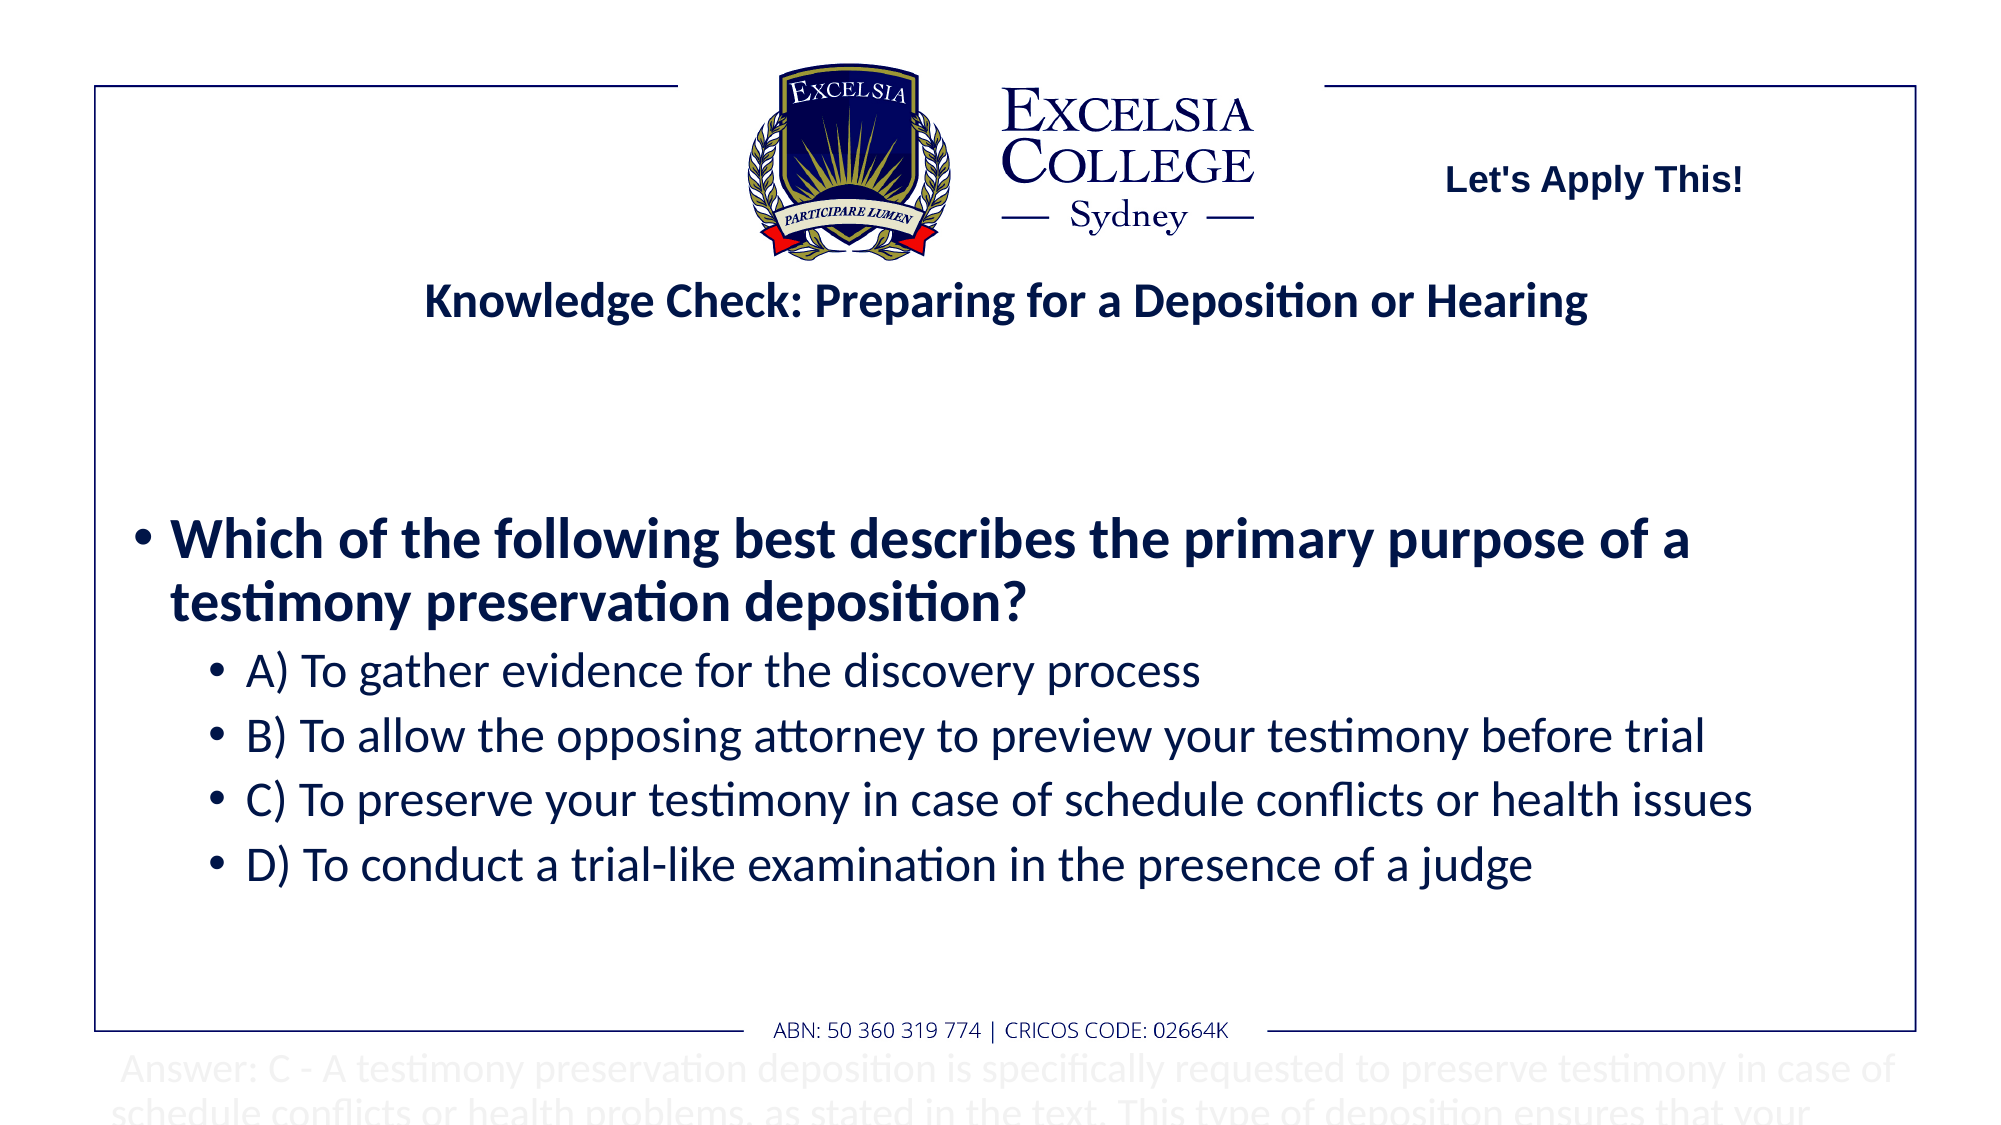

Let's Apply This!
# Knowledge Check: Preparing for a Deposition or Hearing

Which of the following best describes the primary purpose of a testimony preservation deposition?
A) To gather evidence for the discovery process
B) To allow the opposing attorney to preview your testimony before trial
C) To preserve your testimony in case of schedule conflicts or health issues
D) To conduct a trial-like examination in the presence of a judge

 Answer: C - A testimony preservation deposition is specifically requested to preserve testimony in case of schedule conflicts or health problems, as stated in the text. This type of deposition ensures that your testimony is available for use in trial if you are unable to testify at the time.